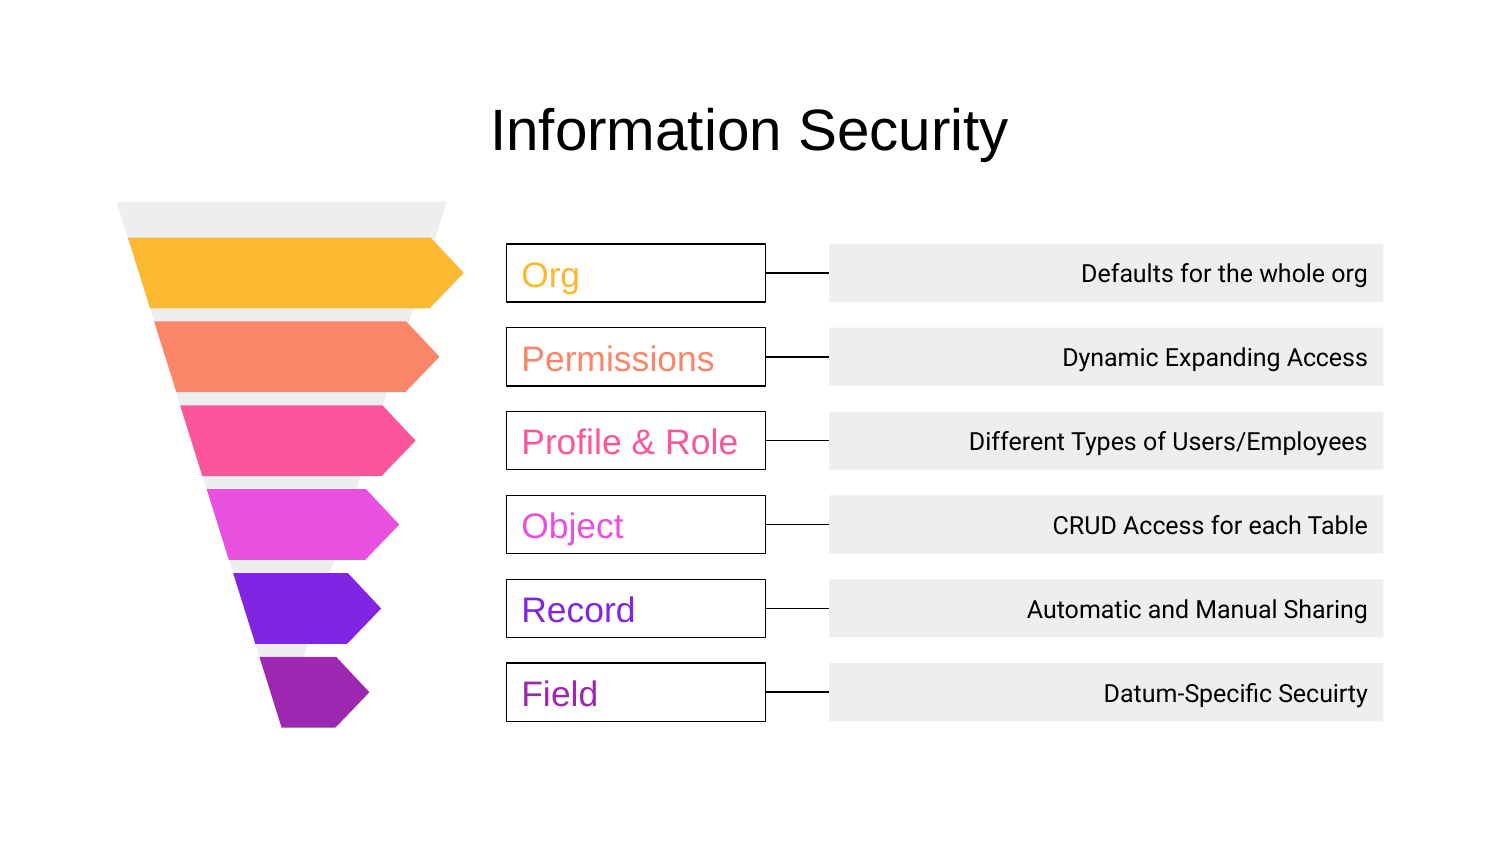

# Information Security

Org
Defaults for the whole org
Permissions
 Dynamic Expanding Access
Different Types of Users/Employees
Profile & Role
CRUD Access for each Table
Object
Automatic and Manual Sharing
Record
Datum-Specific Secuirty
Field